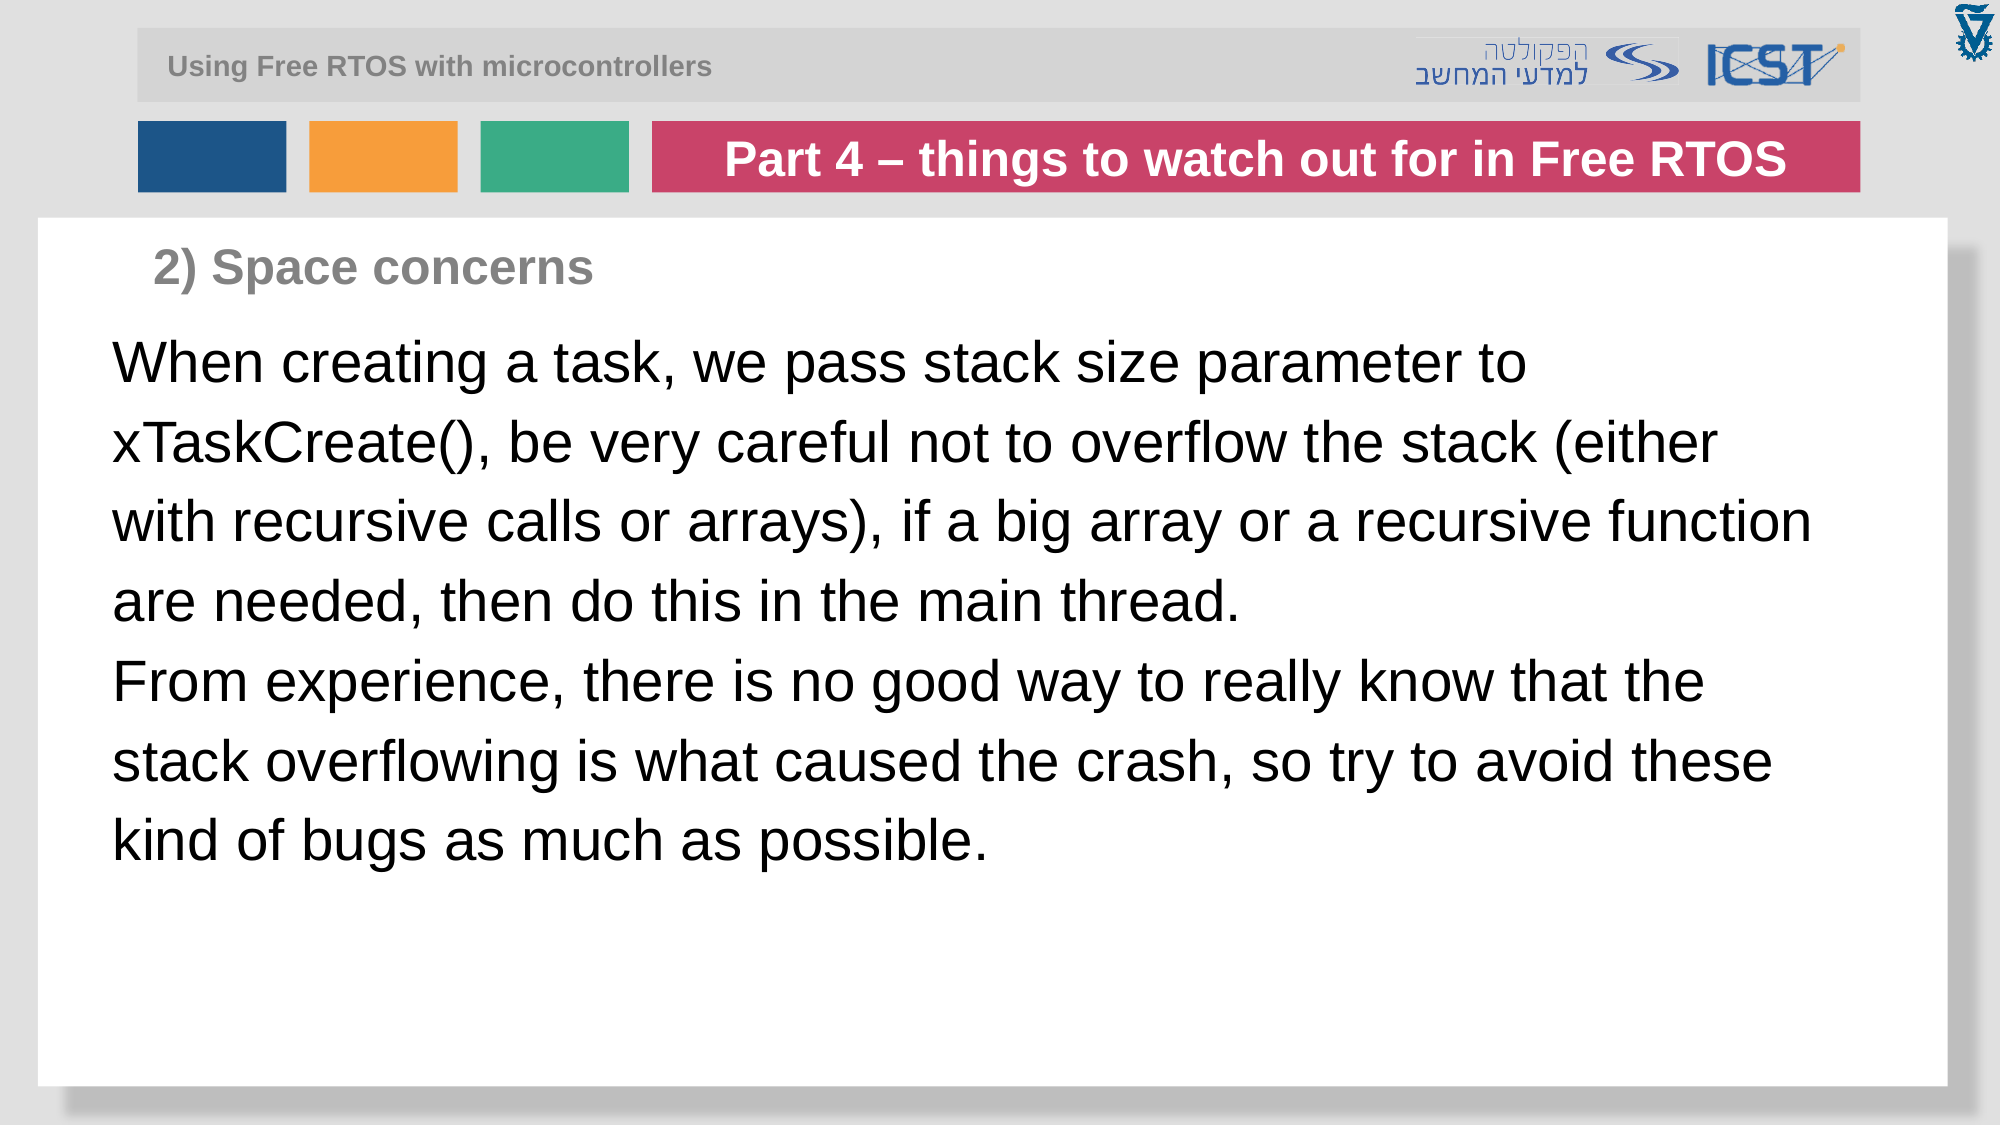

2) Space concerns
When creating a task, we pass stack size parameter to xTaskCreate(), be very careful not to overflow the stack (either with recursive calls or arrays), if a big array or a recursive function are needed, then do this in the main thread.
From experience, there is no good way to really know that the stack overflowing is what caused the crash, so try to avoid these kind of bugs as much as possible.